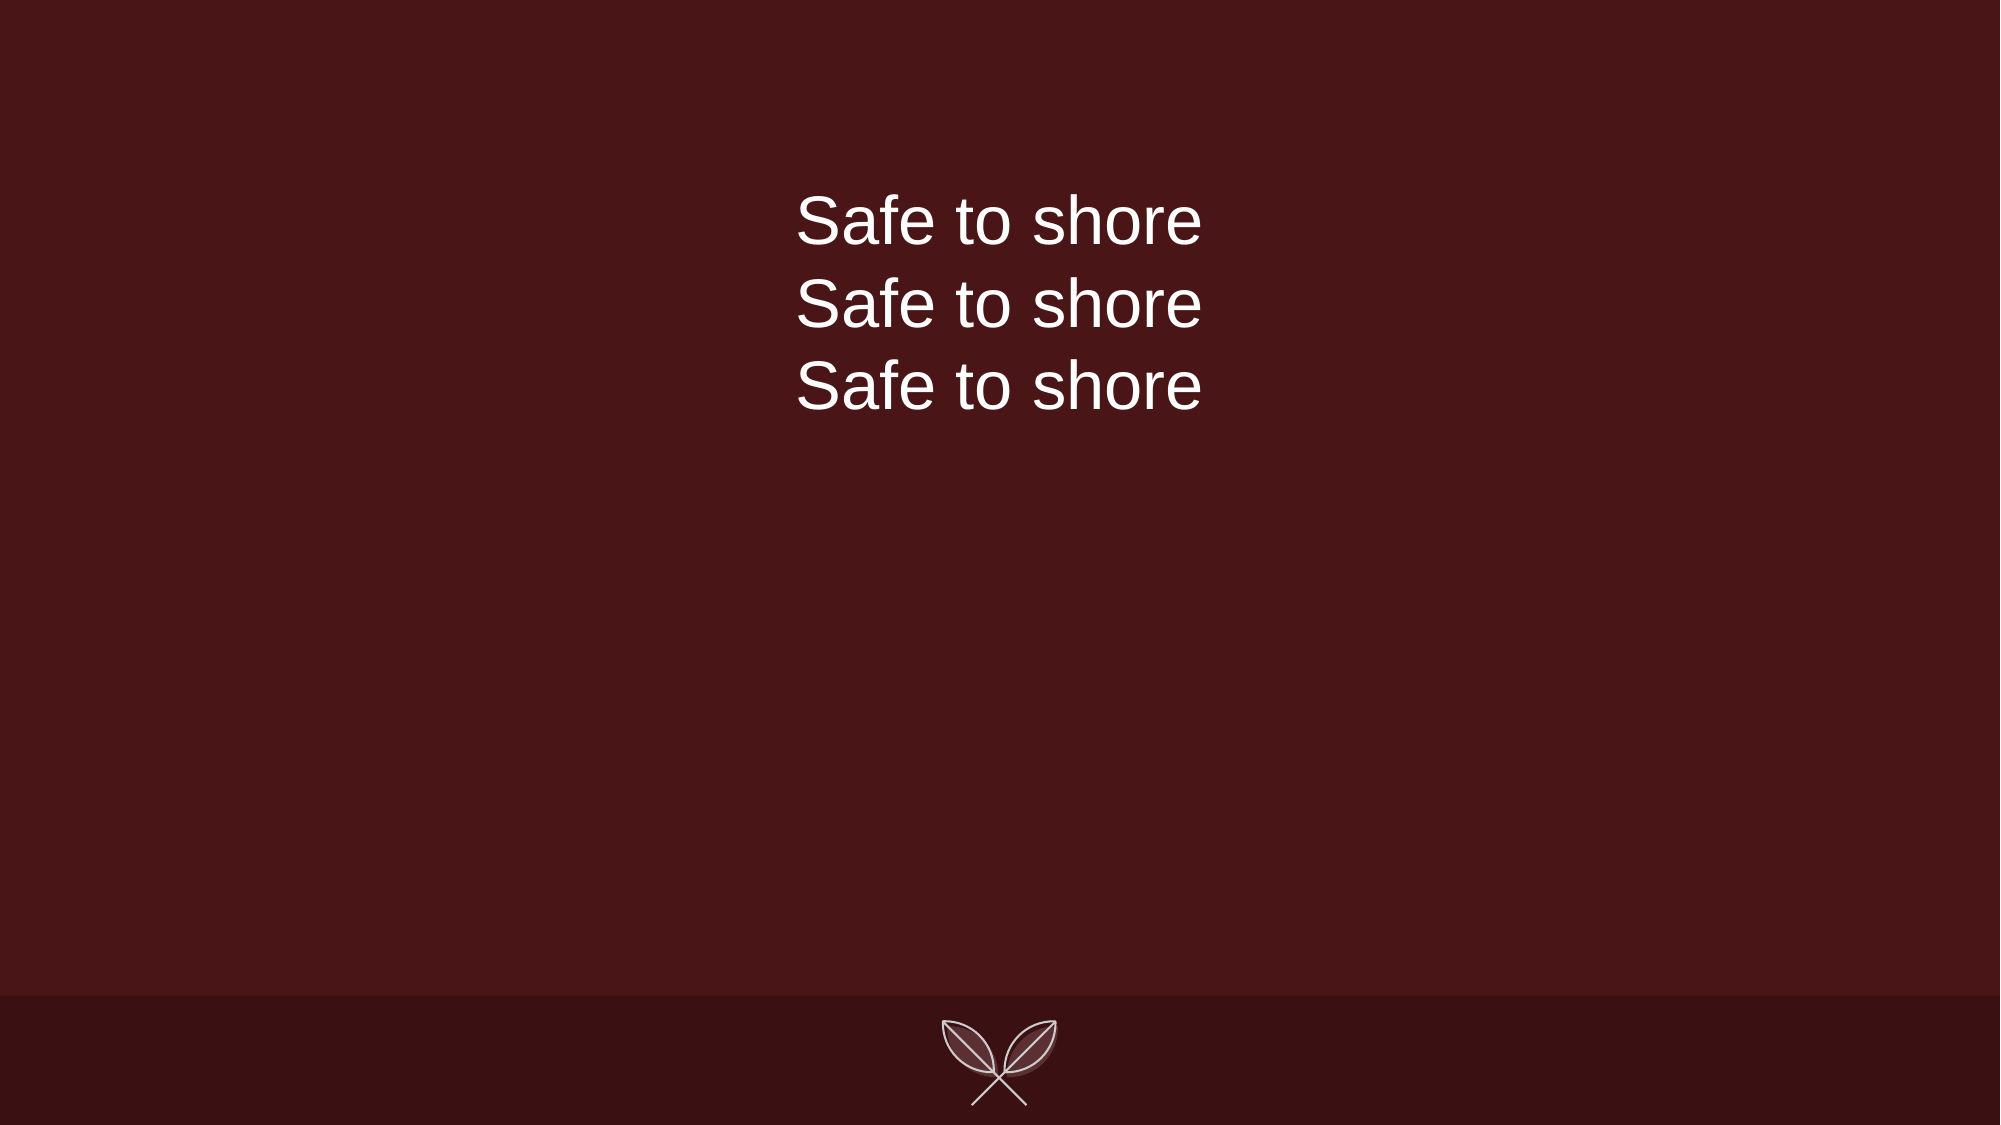

Safe to shore
Safe to shore
Safe to shore